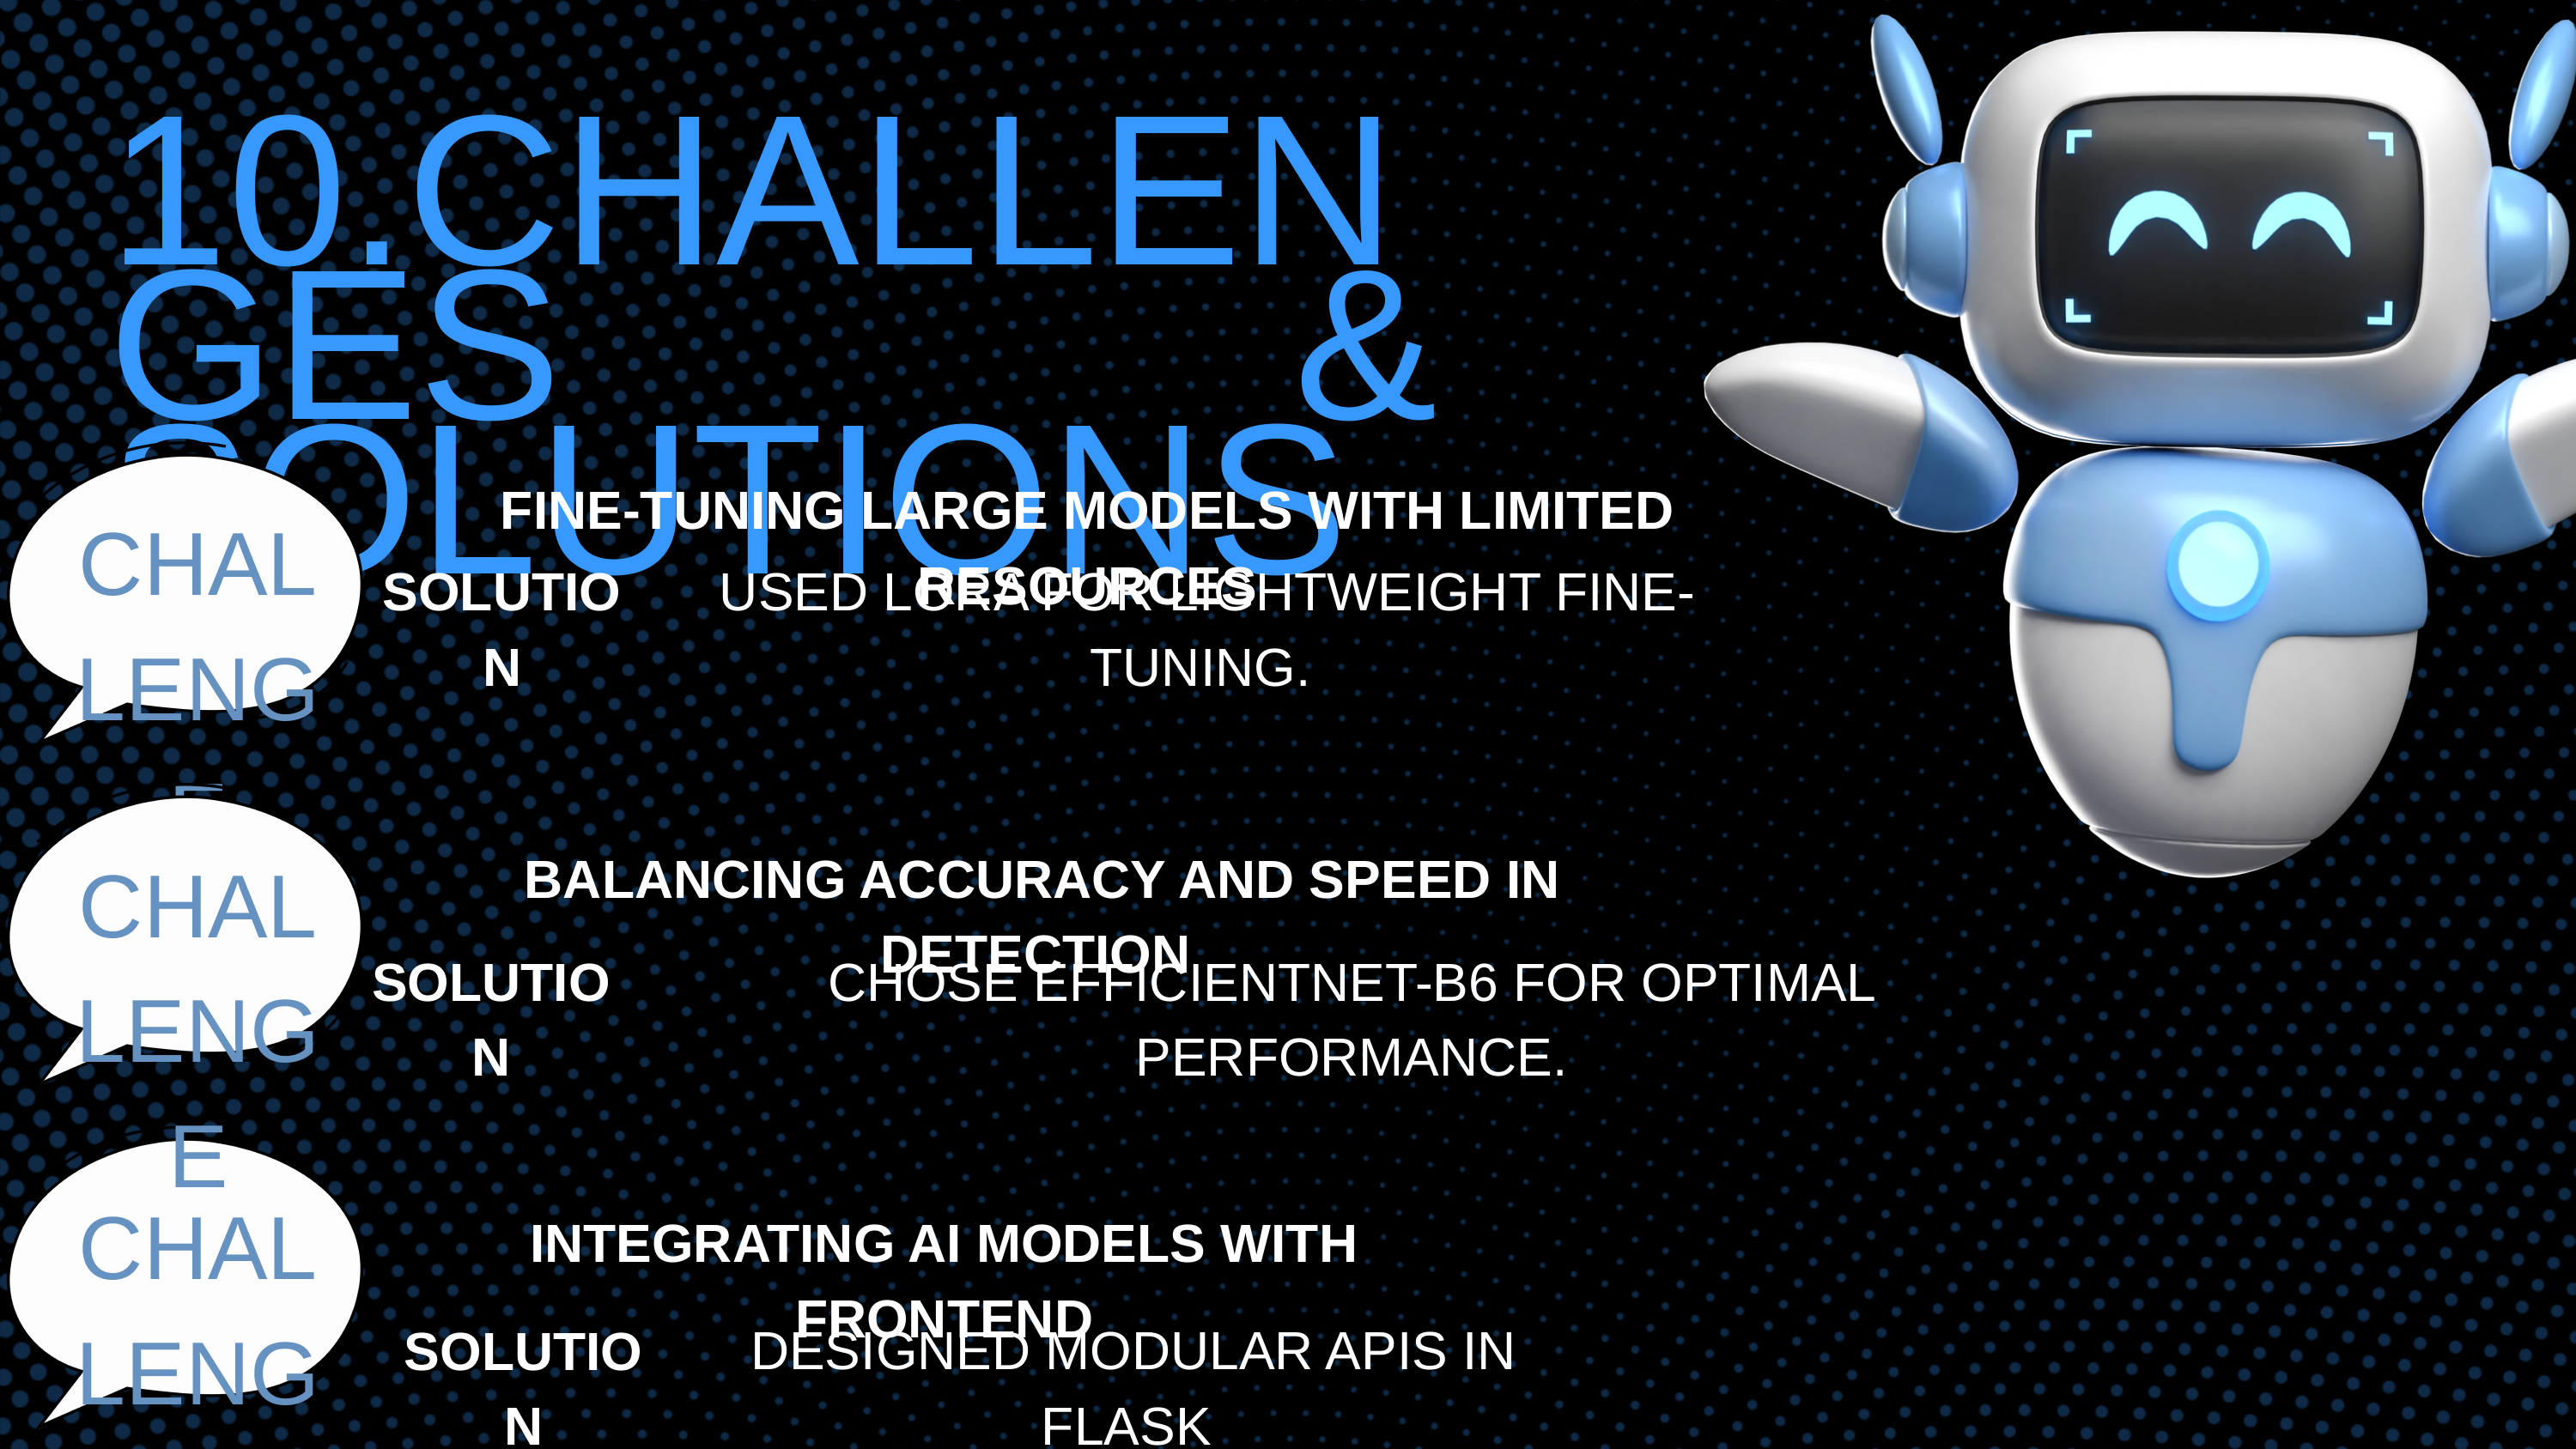

10.CHALLENGES & SOLUTIONS

CHALLENGE
FINE-TUNING LARGE MODELS WITH LIMITED RESOURCES
SOLUTION
 USED LORA FOR LIGHTWEIGHT FINE-TUNING.

CHALLENGE
 BALANCING ACCURACY AND SPEED IN DETECTION
SOLUTION
CHOSE EFFICIENTNET-B6 FOR OPTIMAL PERFORMANCE.

CHALLENGE
INTEGRATING AI MODELS WITH FRONTEND
 DESIGNED MODULAR APIS IN FLASK
SOLUTION